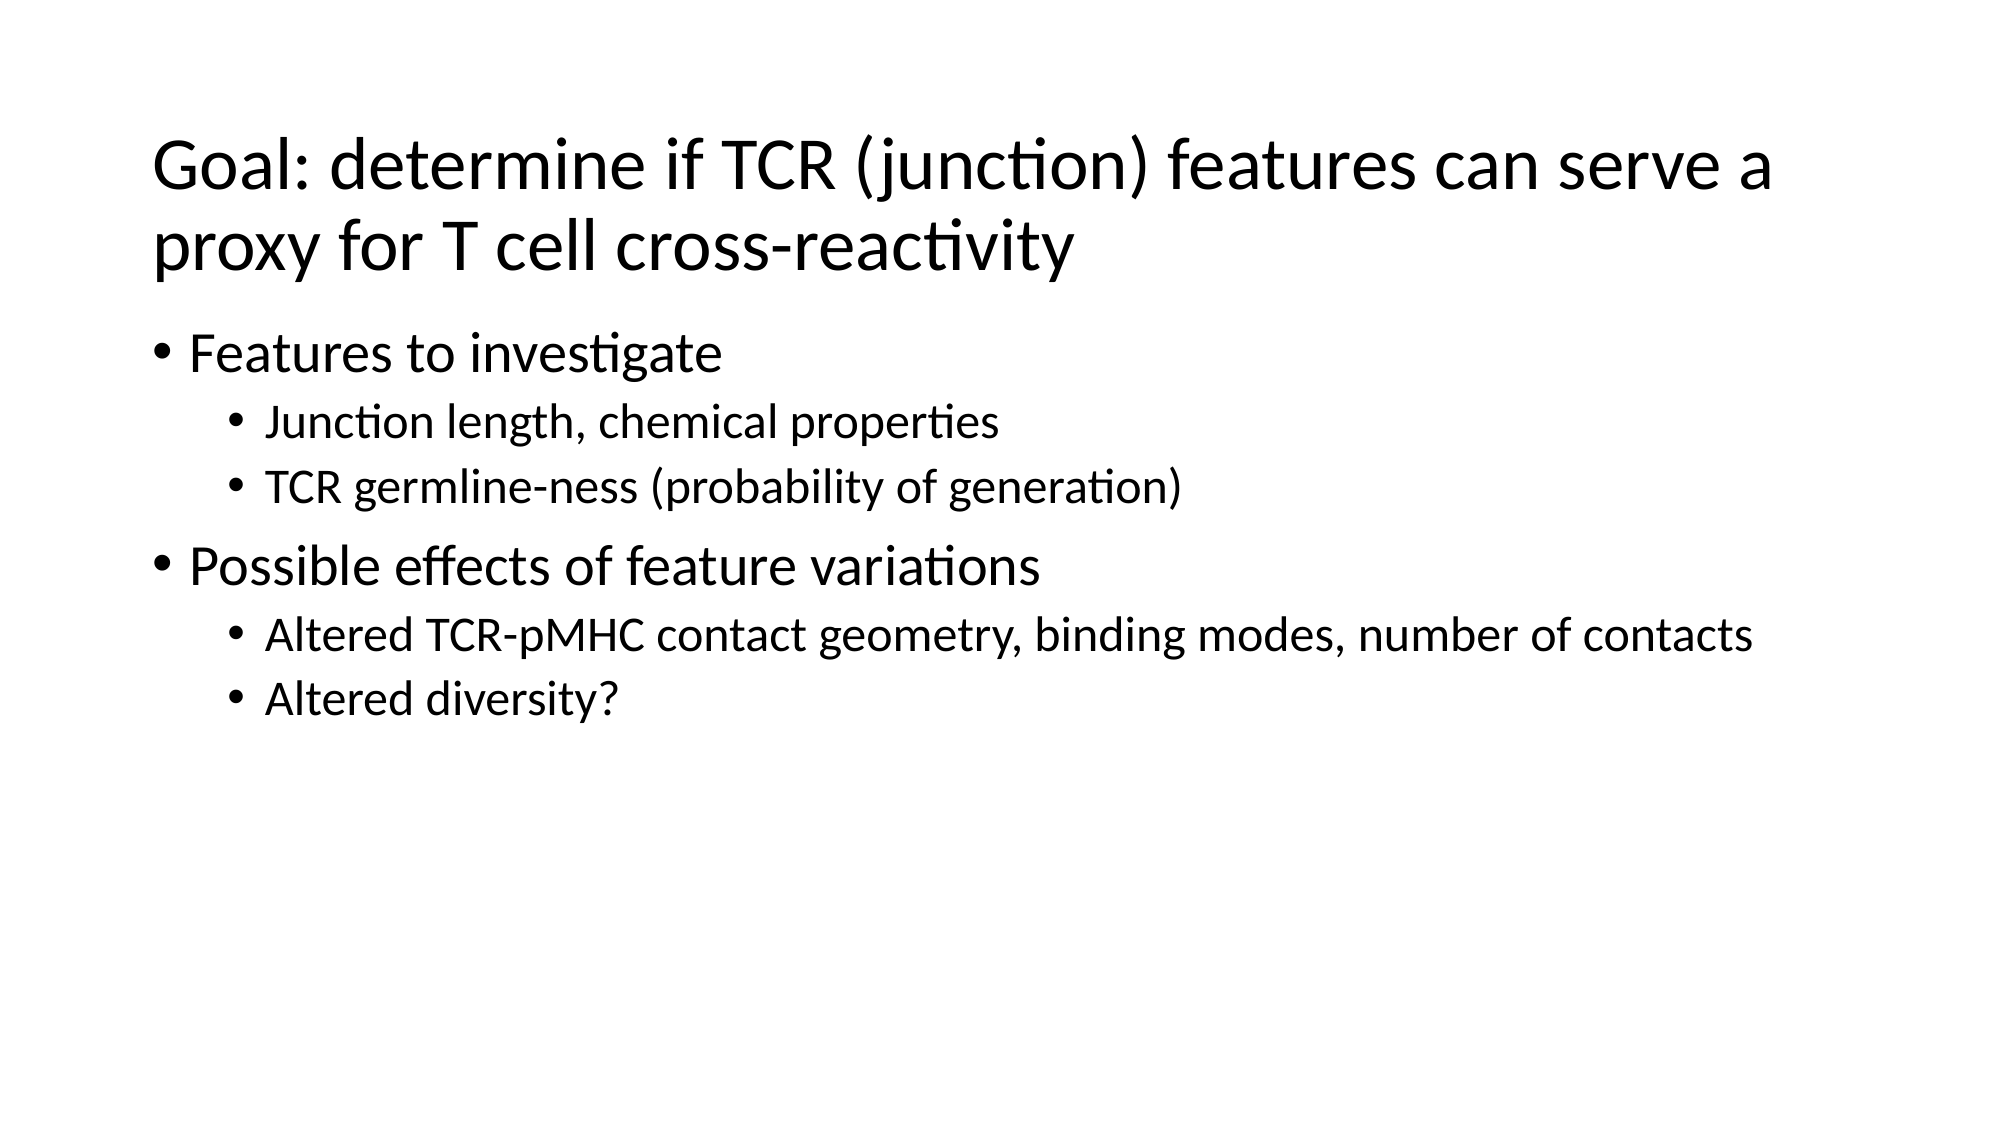

# Goal: determine if TCR (junction) features can serve a proxy for T cell cross-reactivity
Features to investigate
Junction length, chemical properties
TCR germline-ness (probability of generation)
Possible effects of feature variations
Altered TCR-pMHC contact geometry, binding modes, number of contacts
Altered diversity?